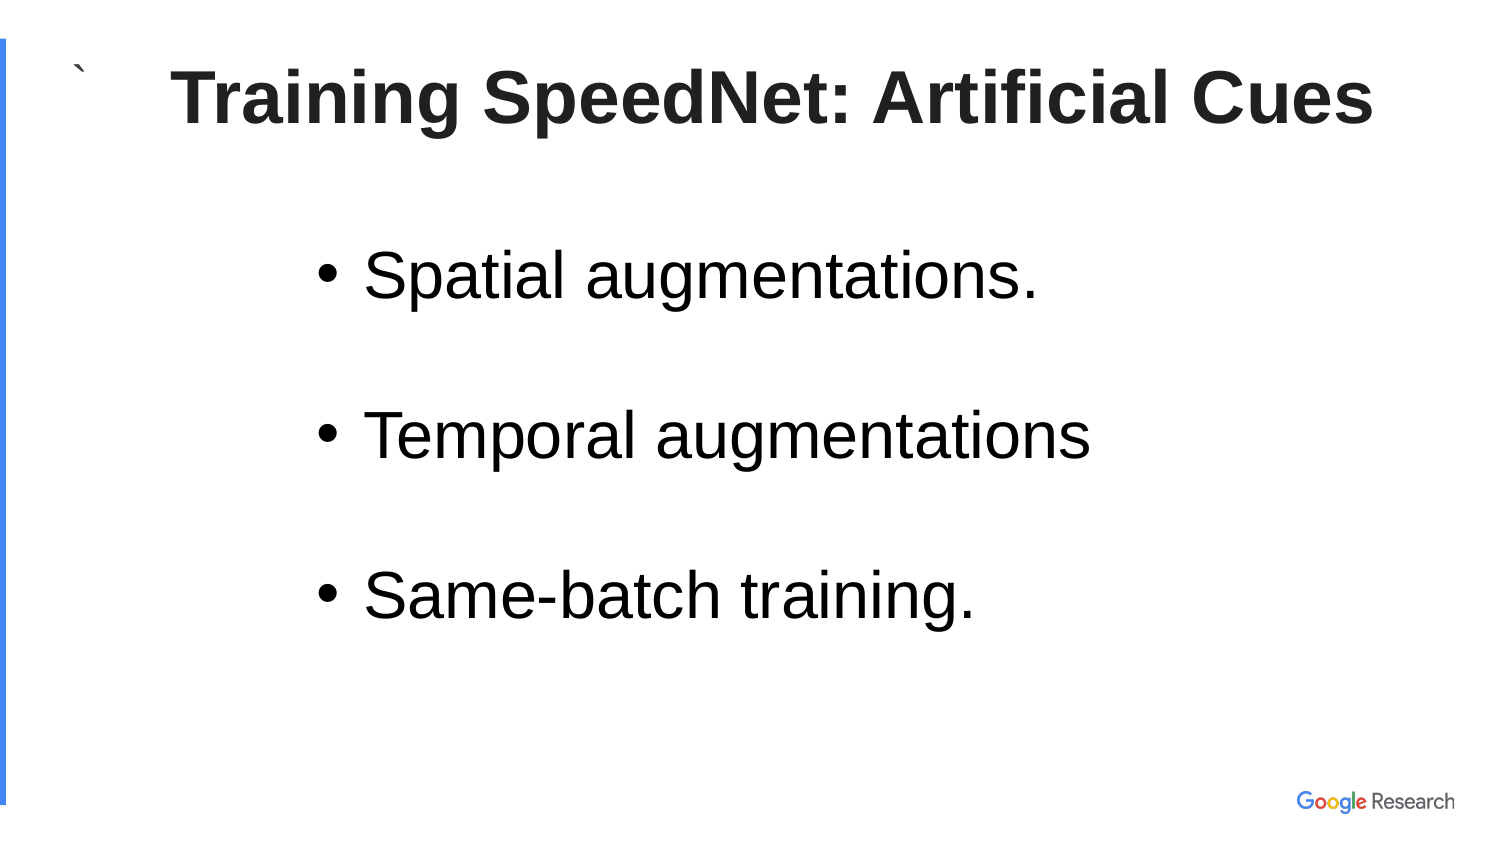

# `
Training SpeedNet: Artificial Cues
Spatial augmentations.

Temporal augmentations

Same-batch training.